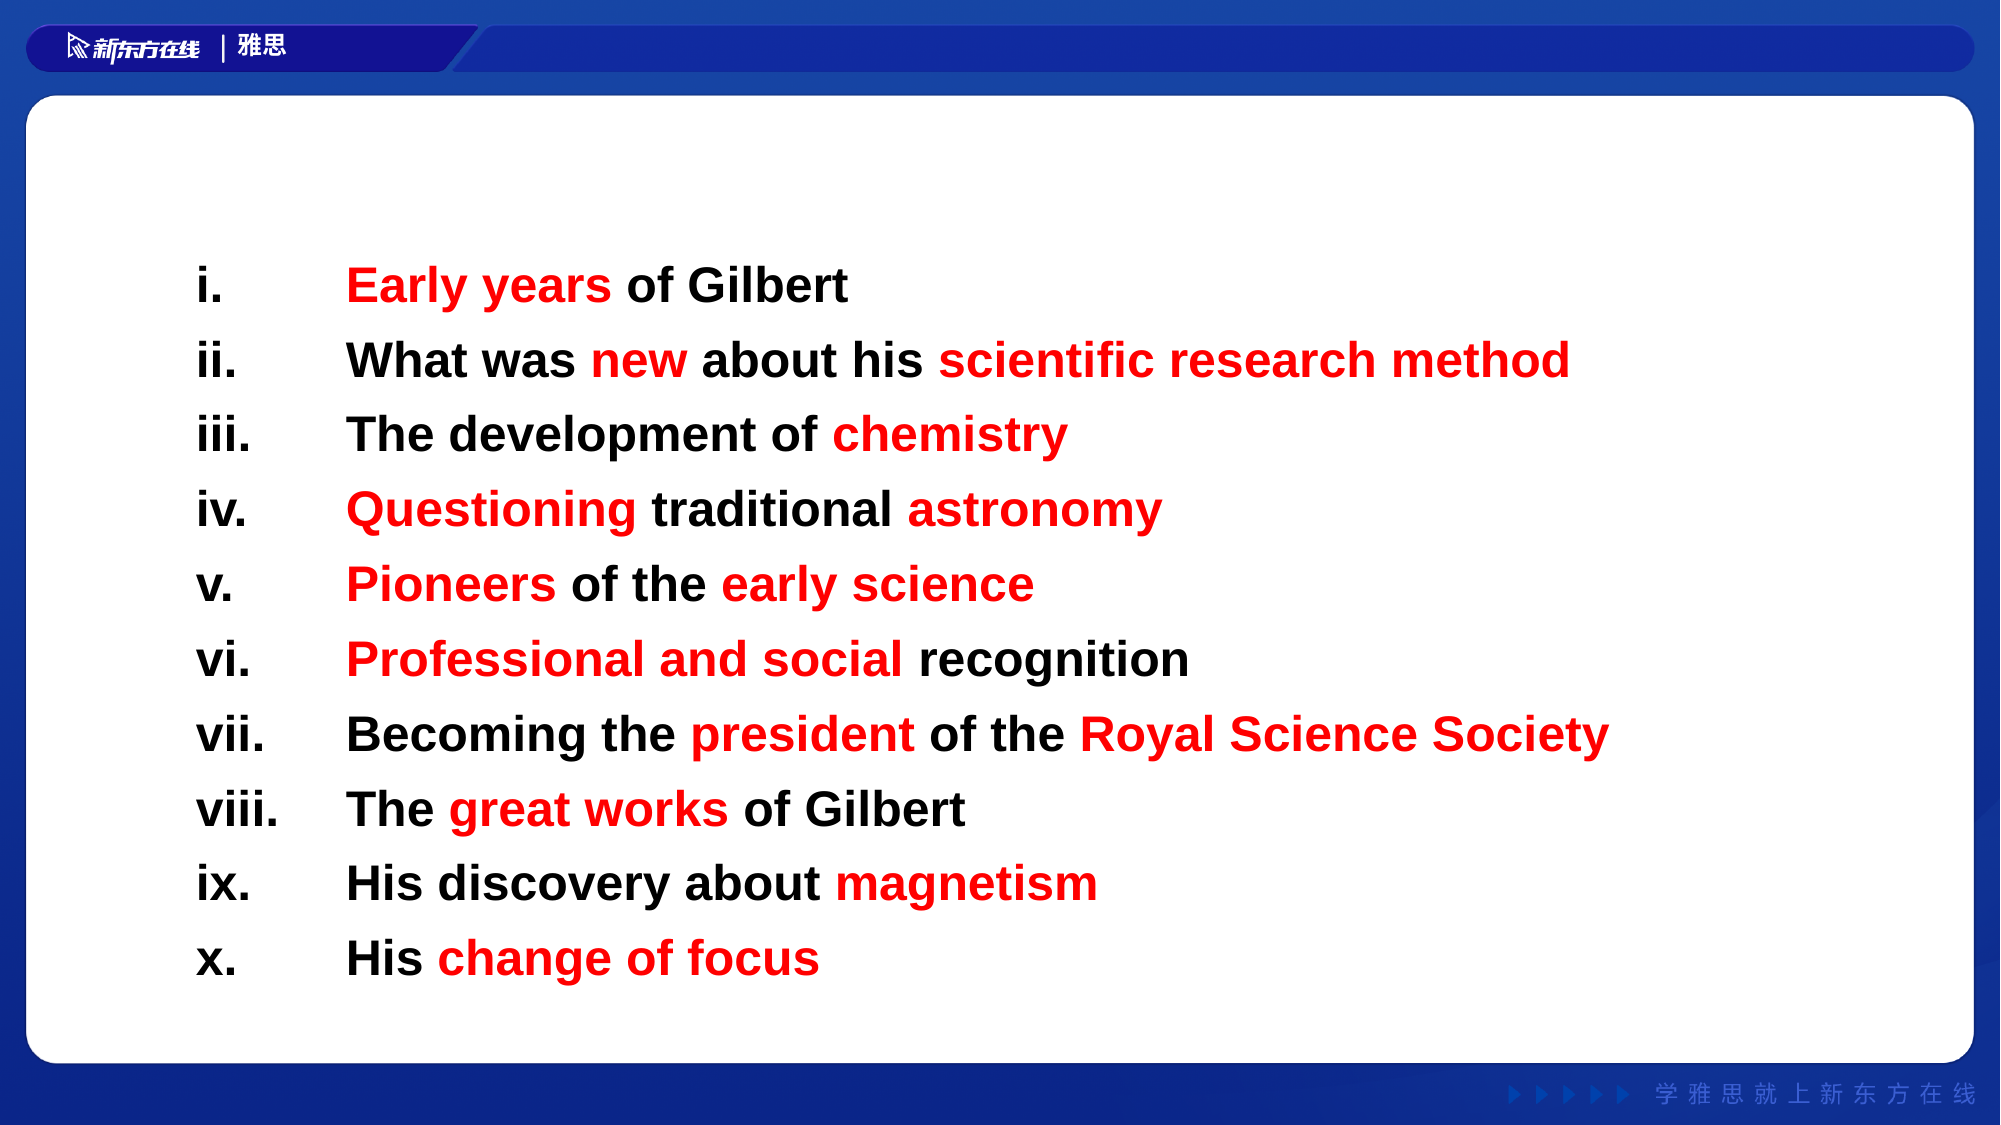

i.	Early years of Gilbert
ii.	What was new about his scientific research method
iii.	The development of chemistry
iv.	Questioning traditional astronomy
v.	Pioneers of the early science
vi.	Professional and social recognition
vii.	Becoming the president of the Royal Science Society
viii.	The great works of Gilbert
ix.	His discovery about magnetism
x.	His change of focus